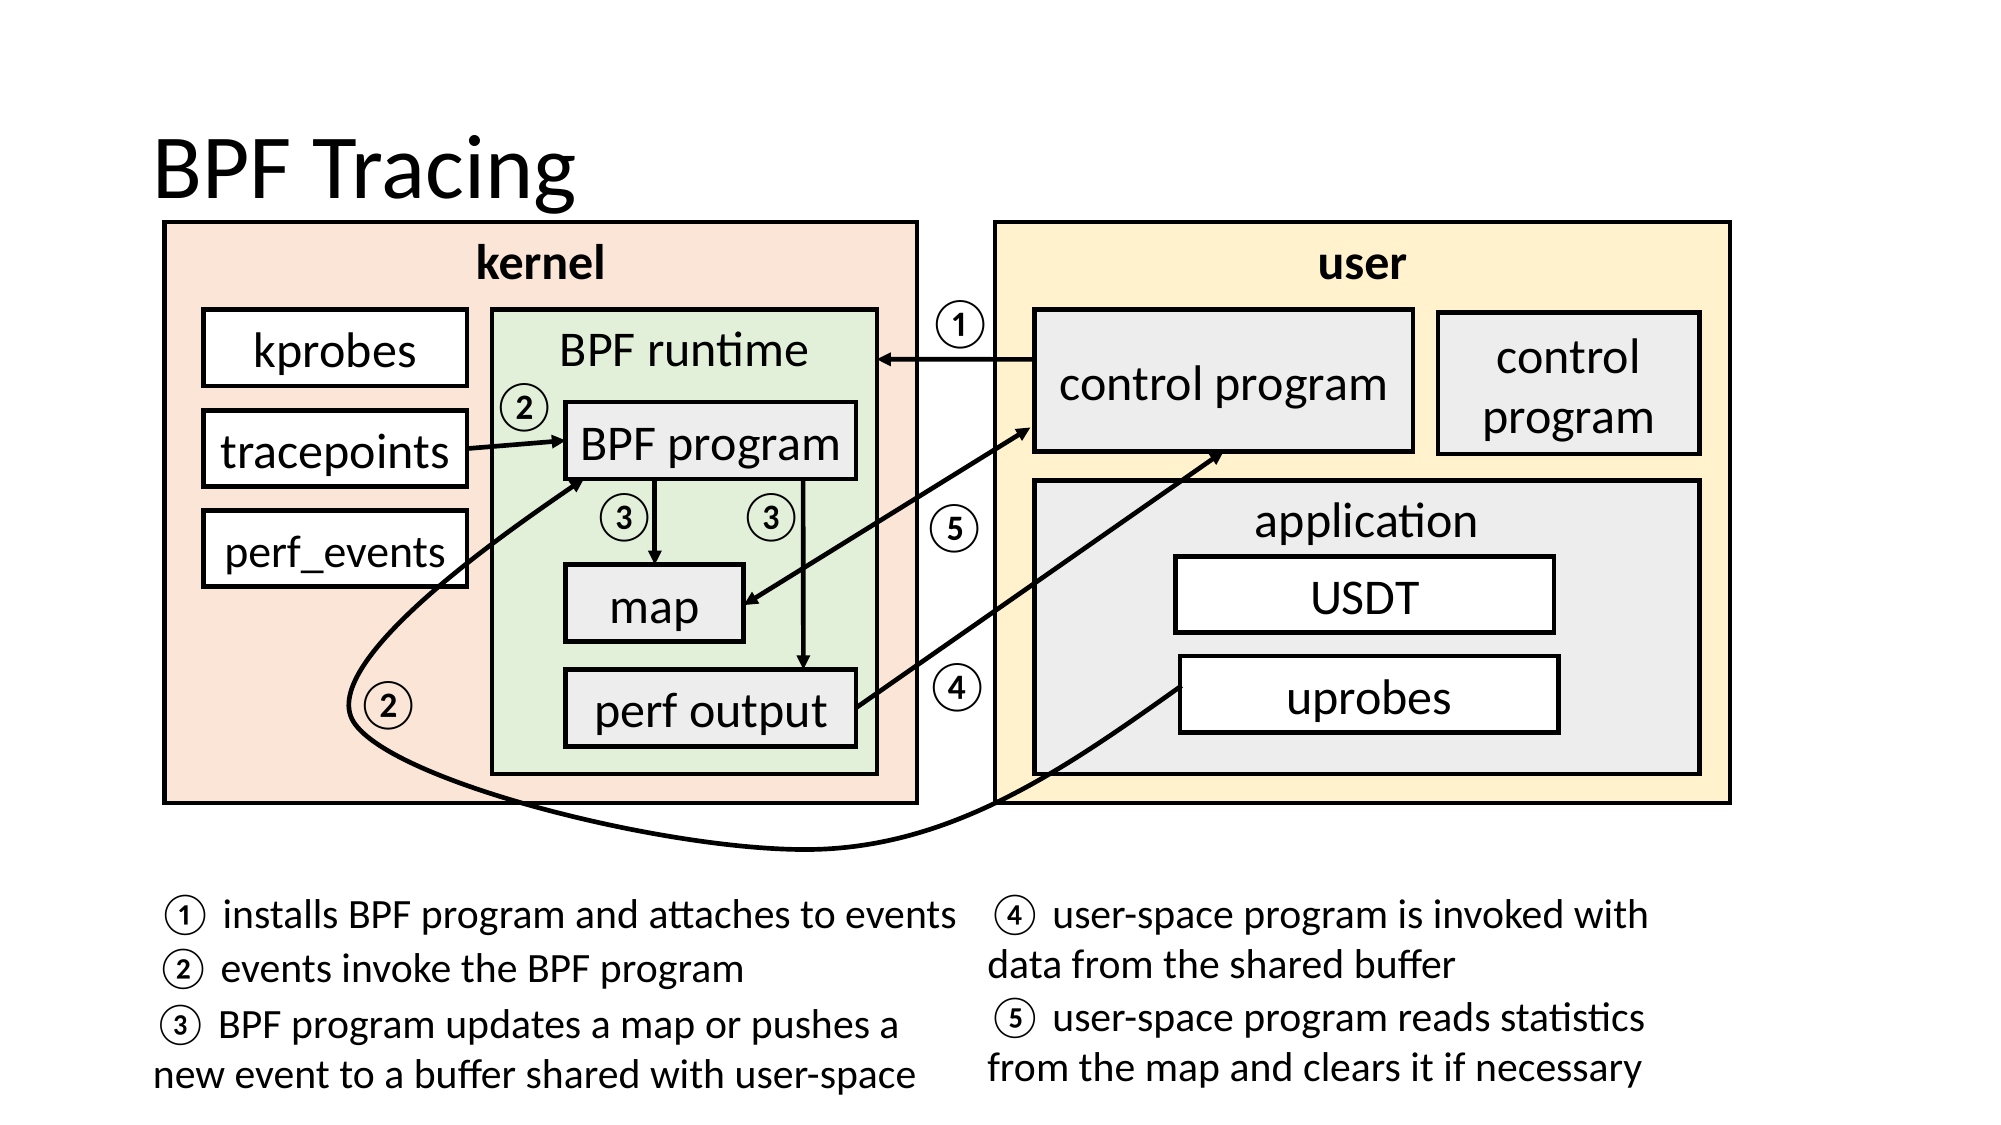

# BPF Tracing
user
kernel
①
kprobes
BPF runtime
control program
control program
②
BPF program
tracepoints
③
③

application
⑤
perf_events
USDT
map
④
uprobes
②
perf output
① installs BPF program and attaches to events
④ user-space program is invoked with data from the shared buffer
② events invoke the BPF program
⑤ user-space program reads statistics from the map and clears it if necessary
③ BPF program updates a map or pushes a new event to a buffer shared with user-space